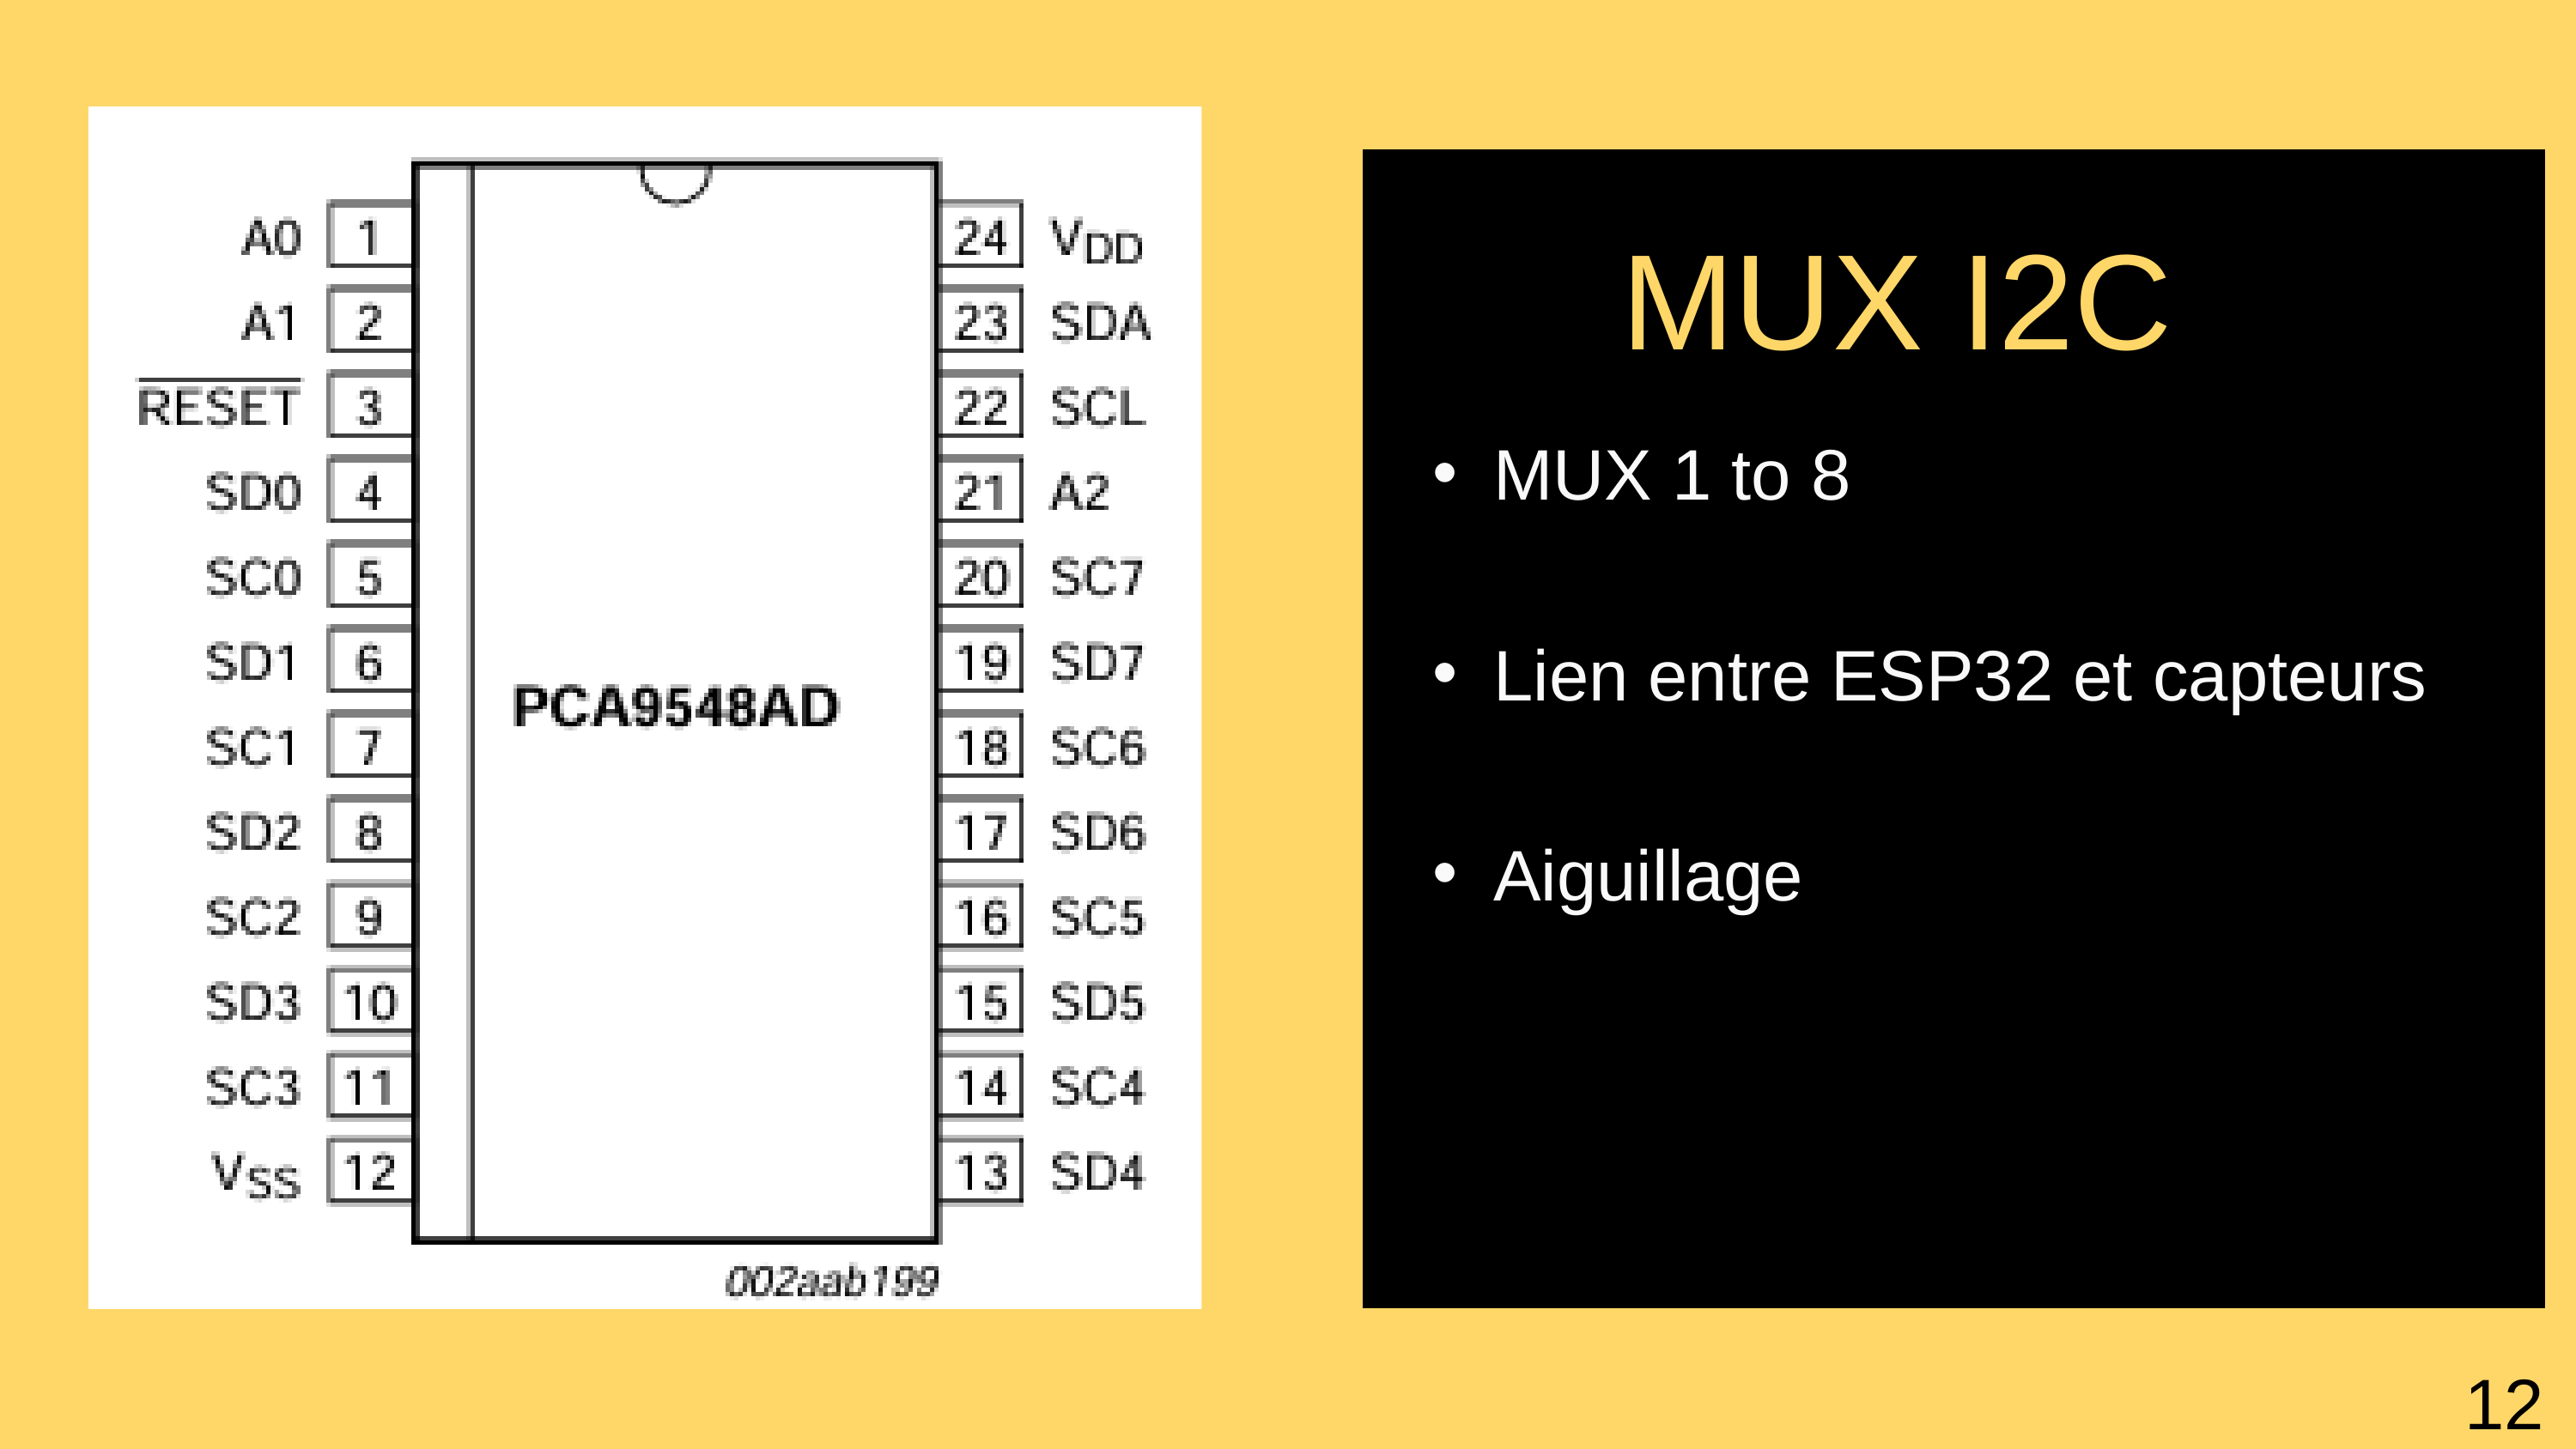

Allumer 2 capteurs à la fois Mettre la pin ADD à 1 pour le 1er capteur et à 0 pour le 2eme capteur ( 0x52 et 0x53) Allumer le 3 eme capteur mais on etait obligé d’attendre 60s pour avour des mesures

MUX I2C
MUX 1 to 8

Lien entre ESP32 et capteurs

Aiguillage

12